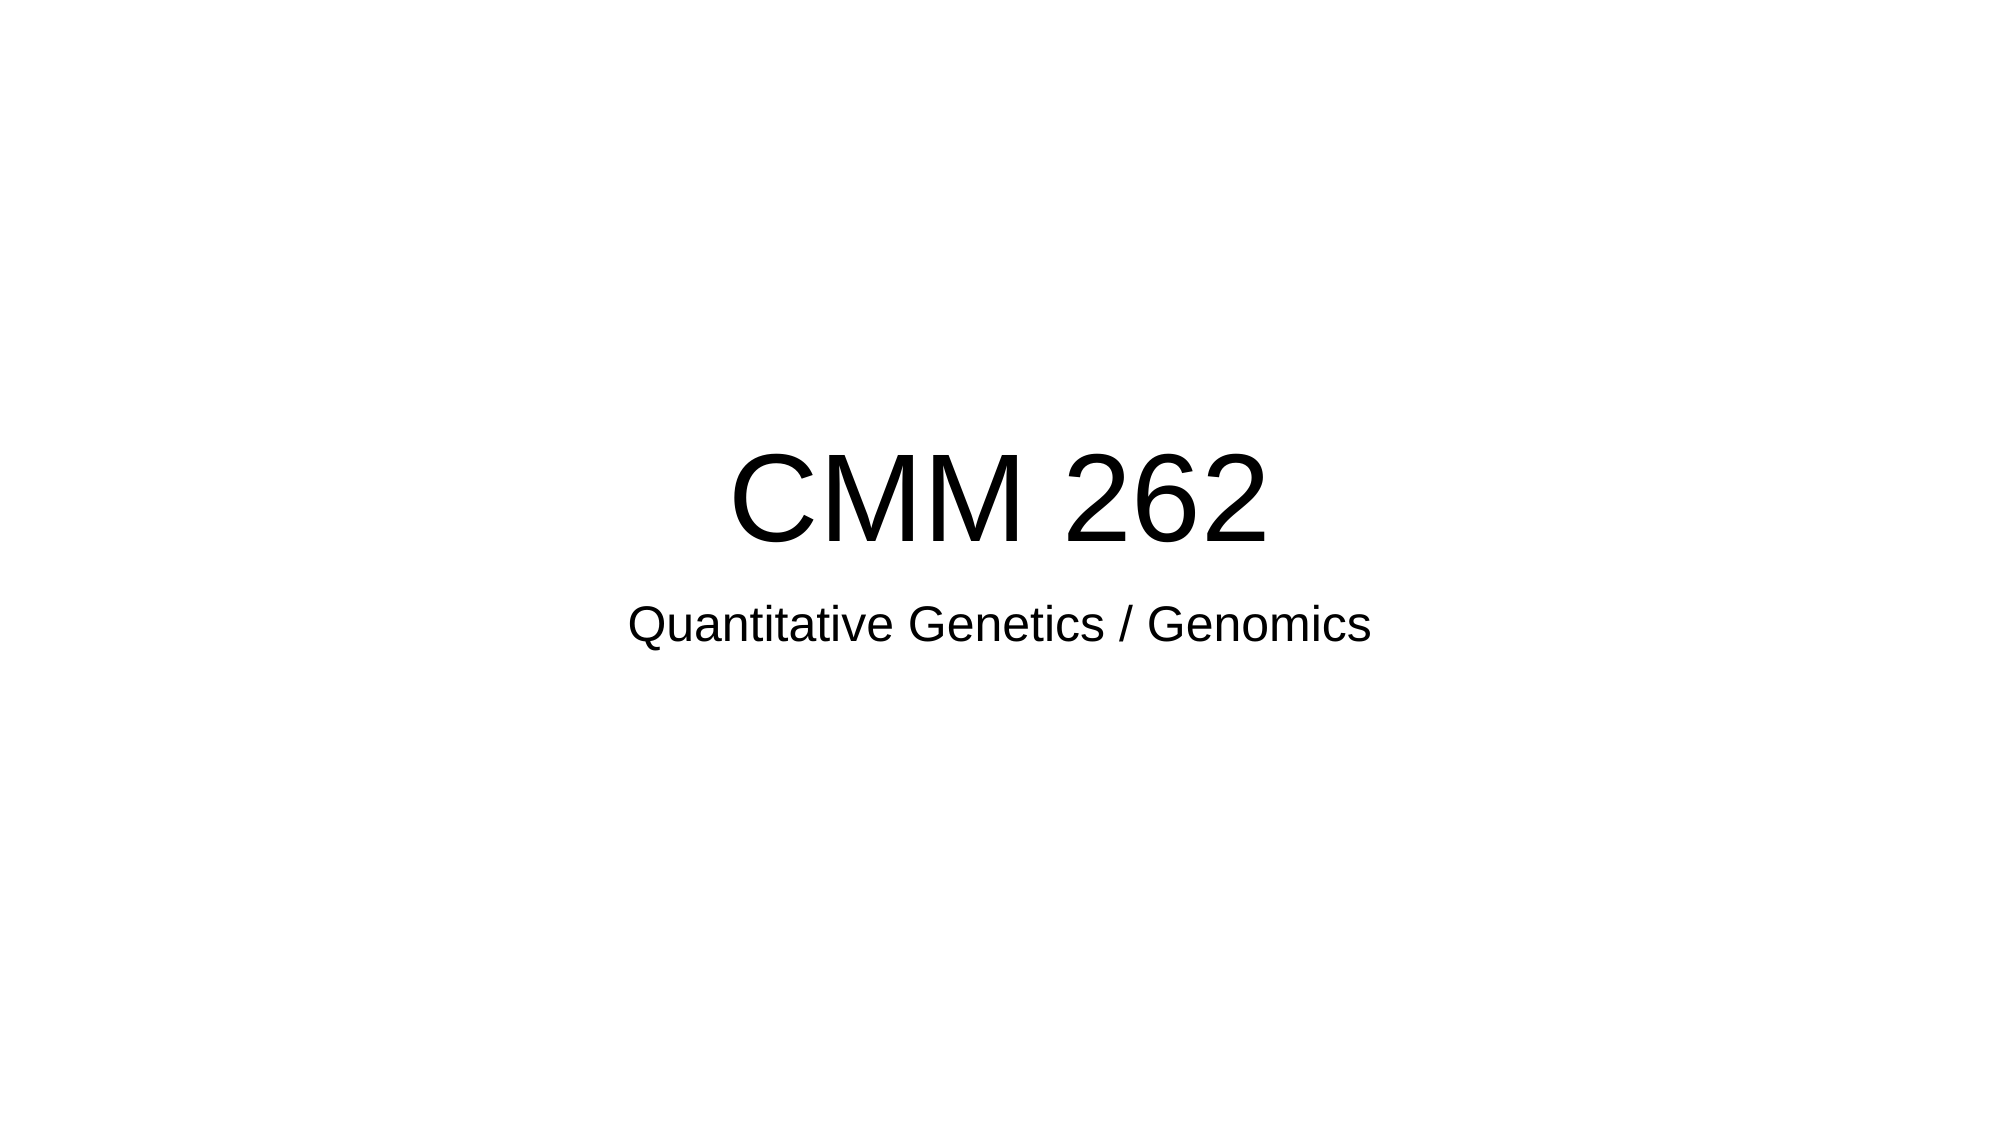

# CMM 262
Quantitative Genetics / Genomics